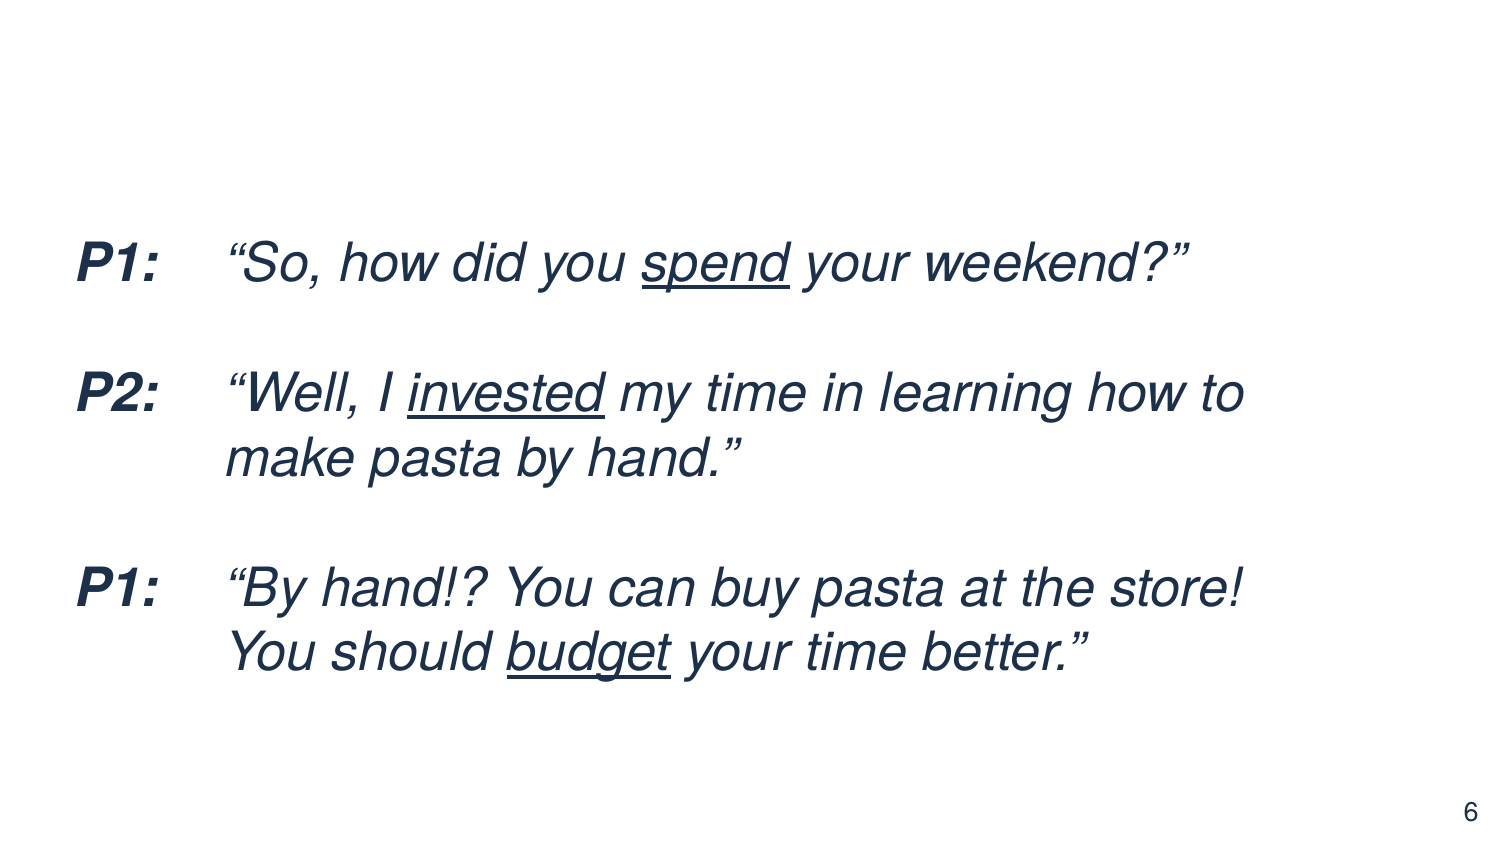

# P1: 	“So, how did you spend your weekend?”

P2: 	“Well, I invested my time in learning how to make pasta by hand.”

P1: 	“By hand!? You can buy pasta at the store! You should budget your time better.”

6